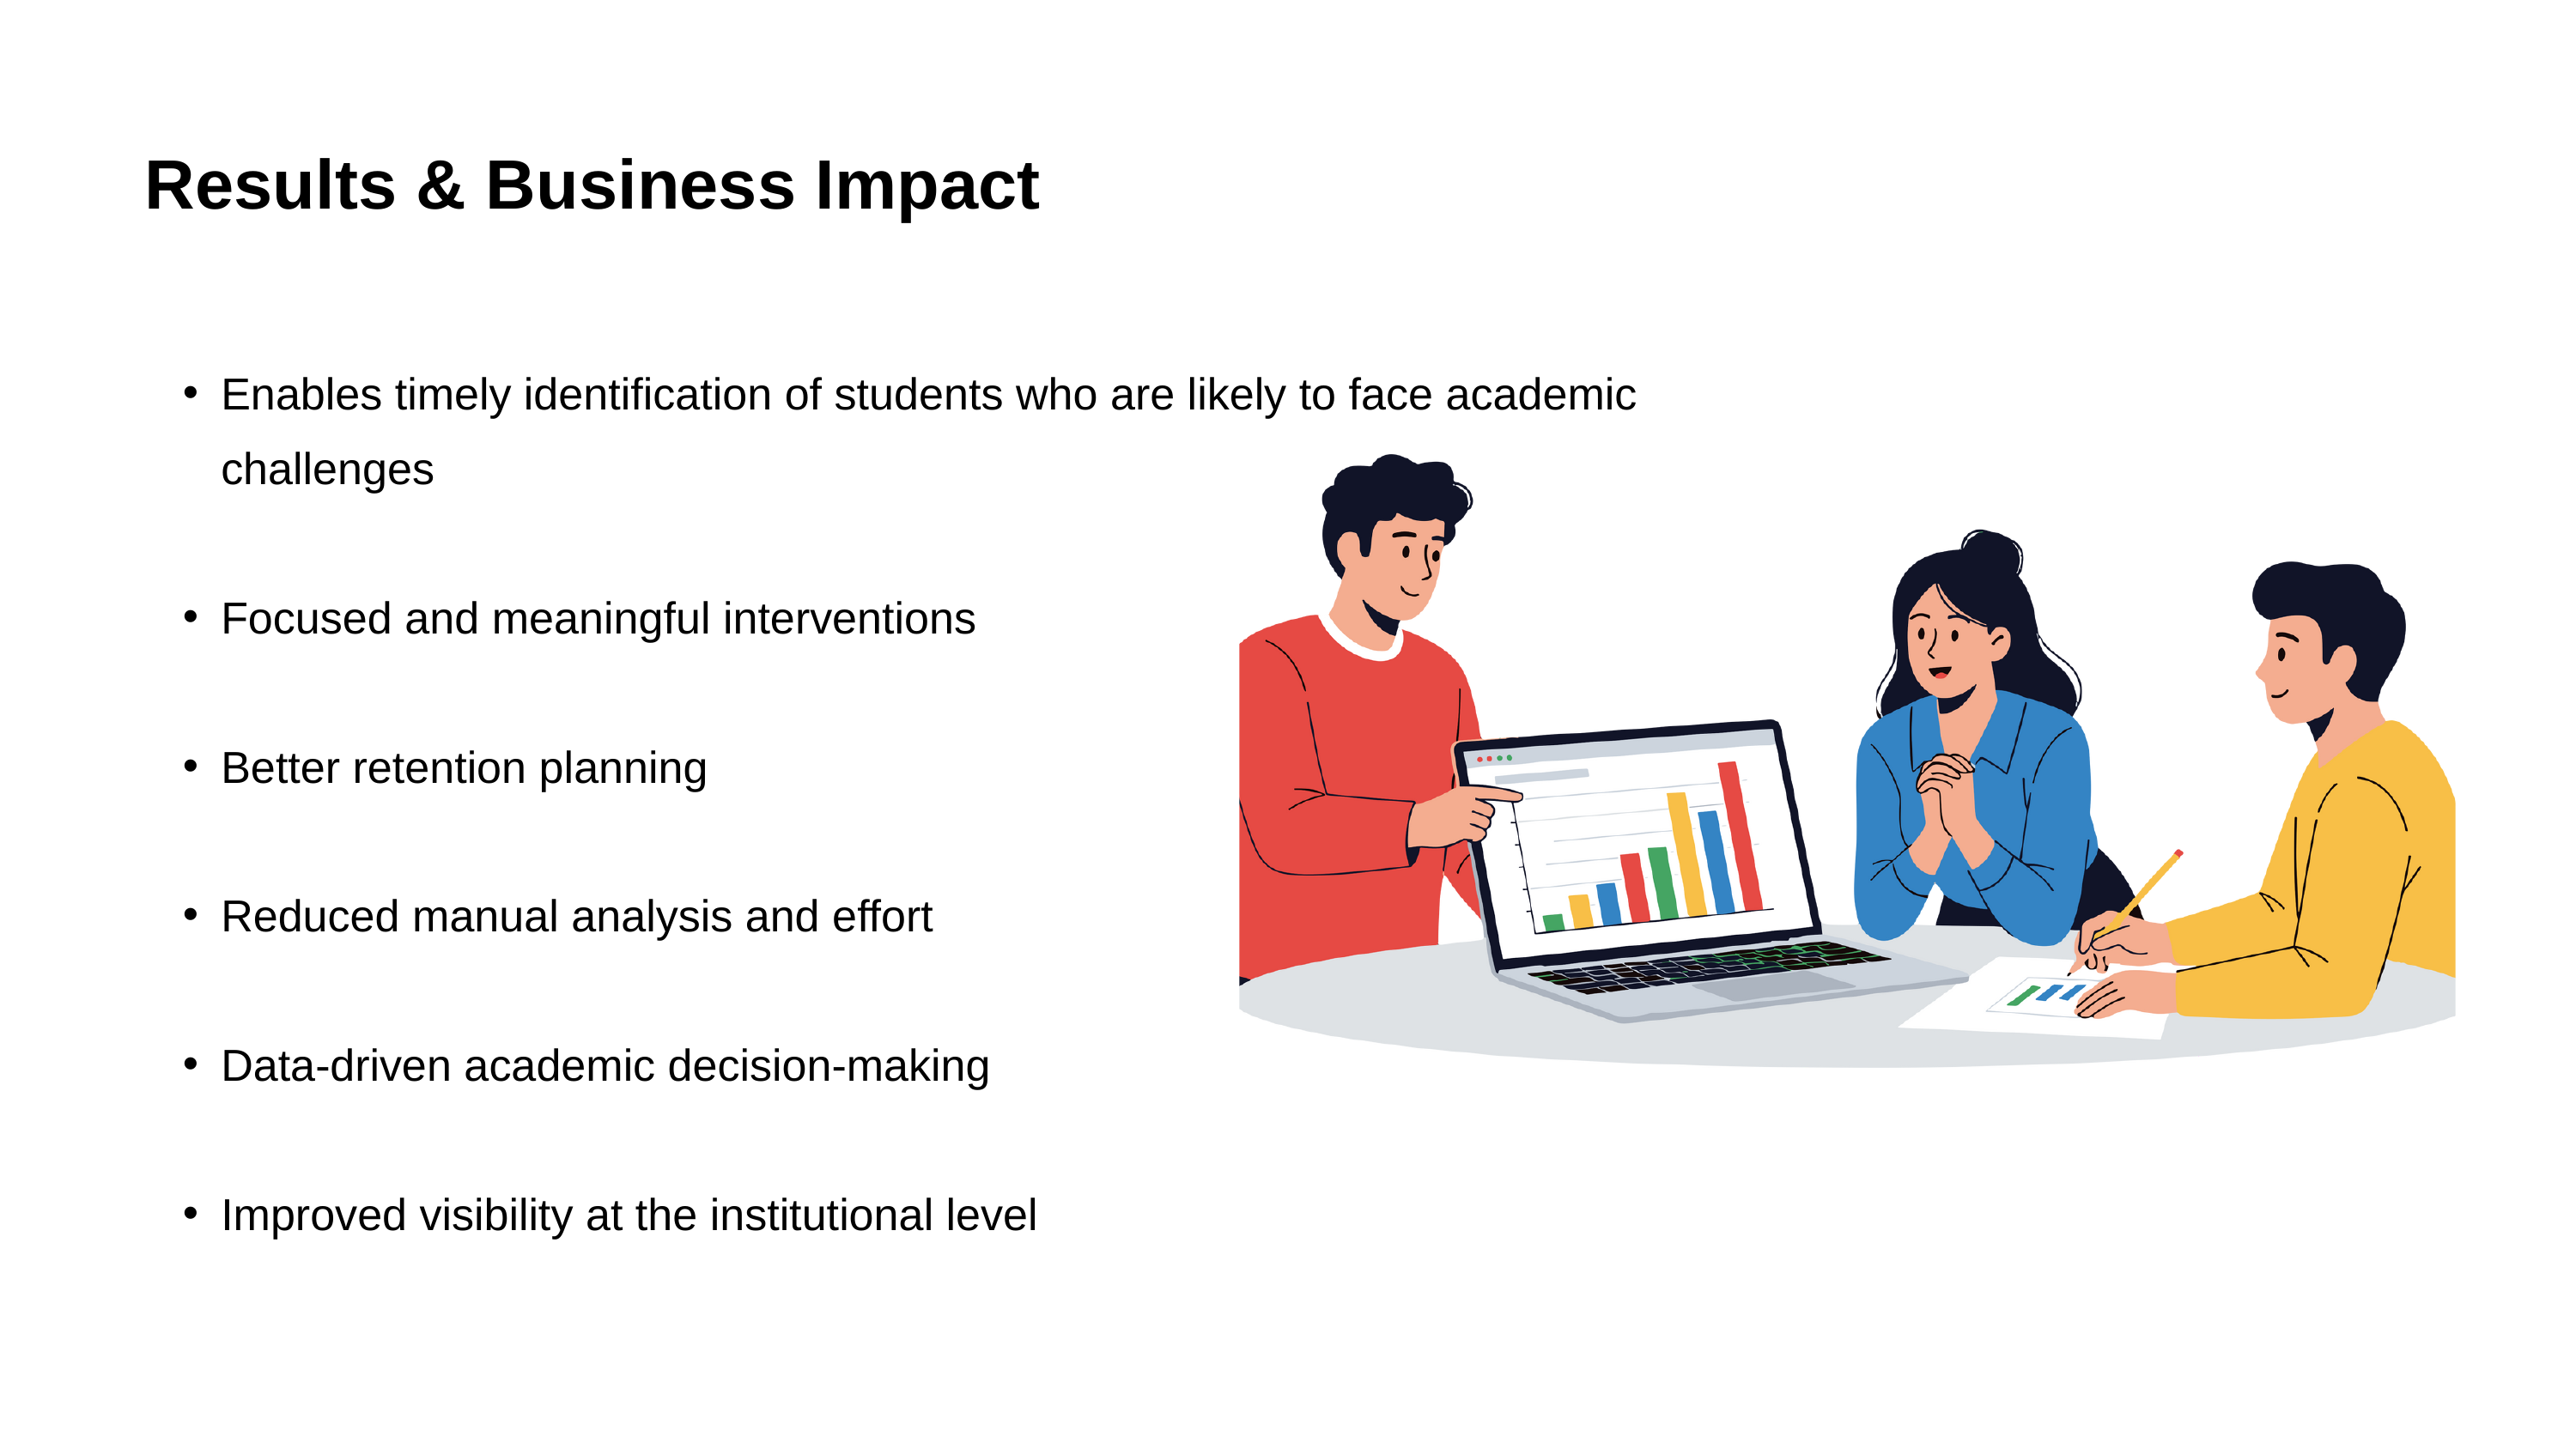

Results & Business Impact
Enables timely identification of students who are likely to face academic challenges

Focused and meaningful interventions

Better retention planning

Reduced manual analysis and effort

Data-driven academic decision-making

Improved visibility at the institutional level